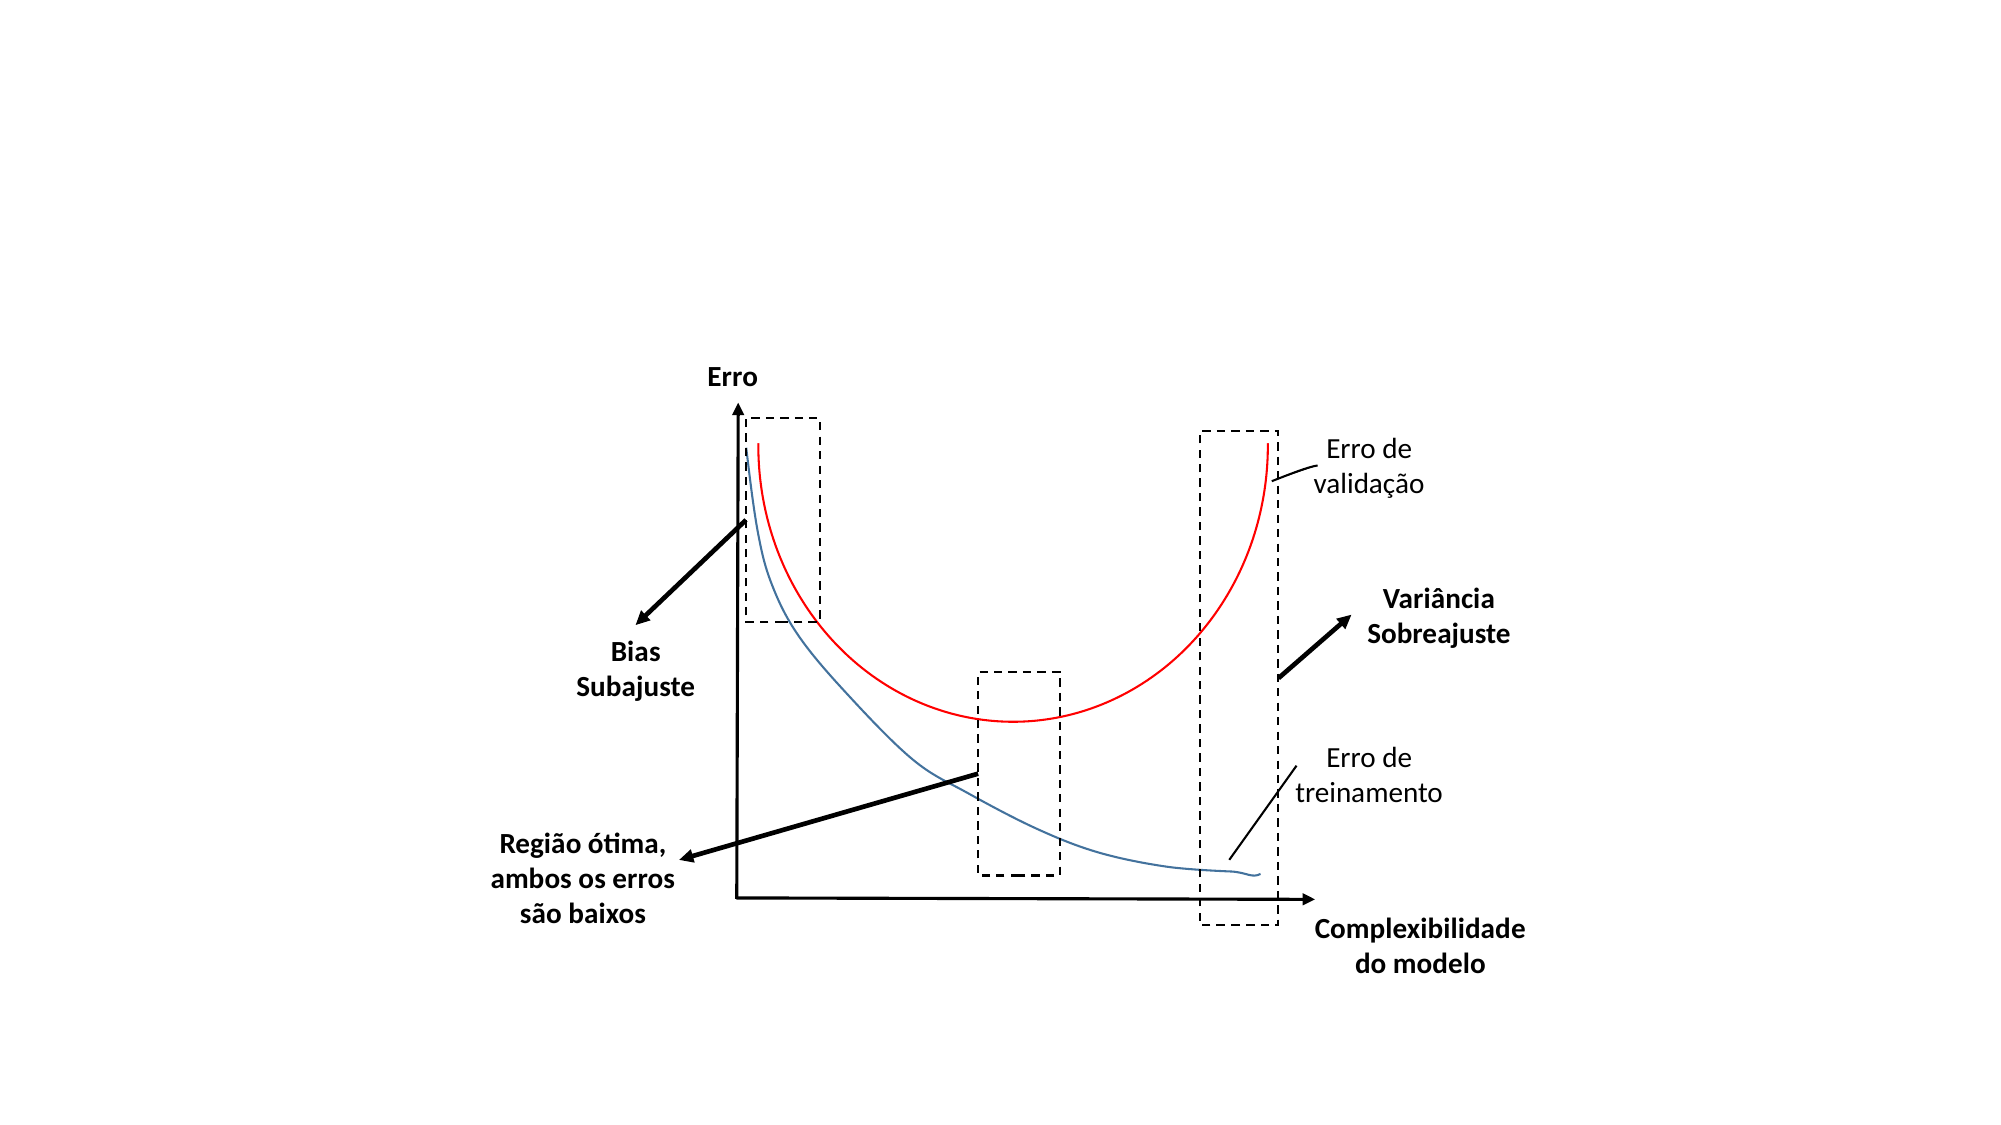

Erro

Erro de validação

Variância
Sobreajuste
Bias
Subajuste

Erro de treinamento

Região ótima, ambos os erros são baixos
Complexibilidade do modelo